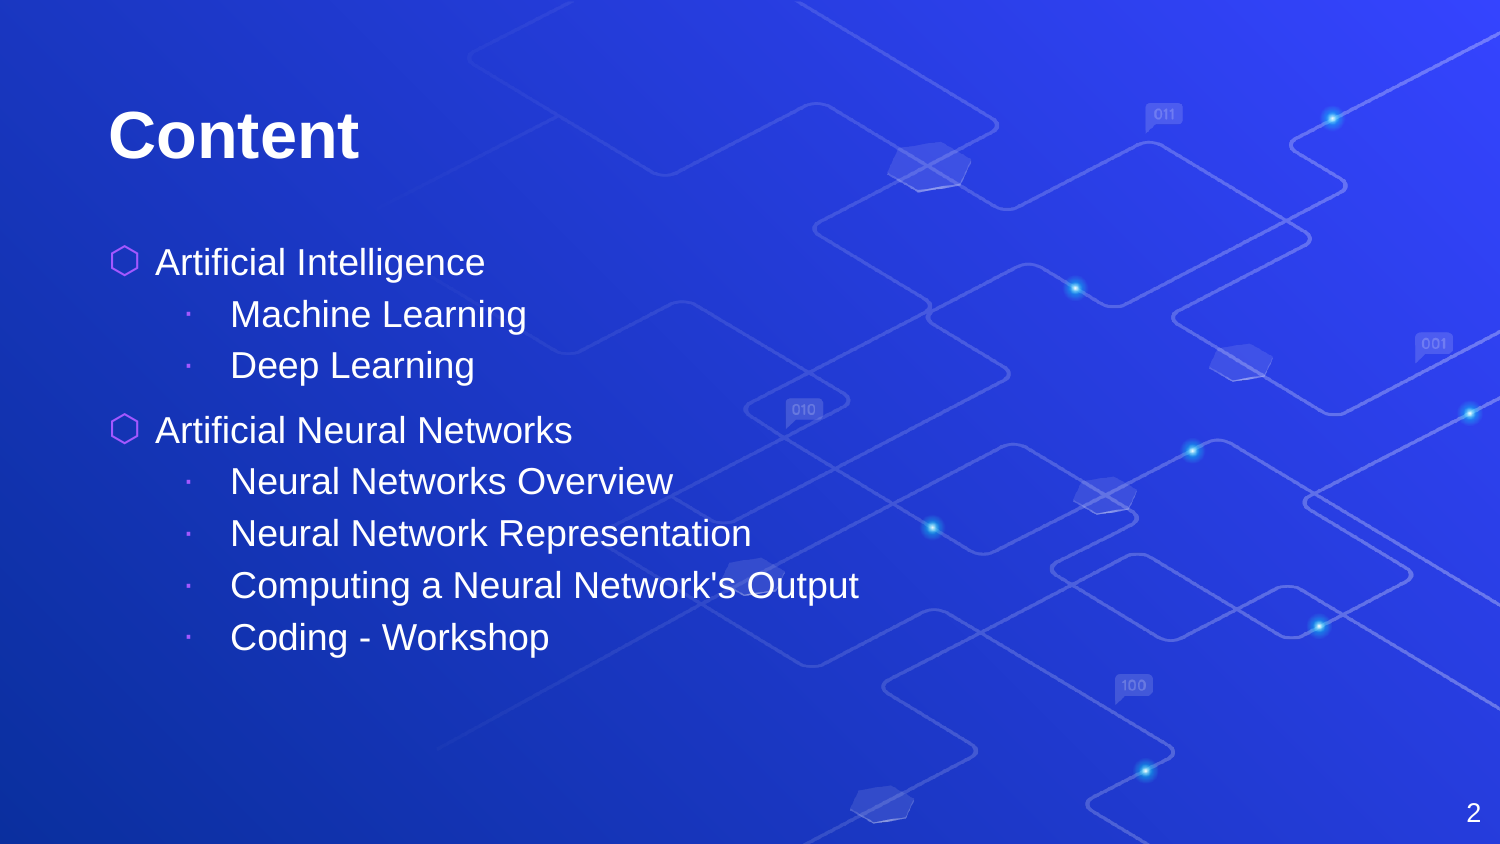

Content
Artificial Intelligence
Machine Learning
Deep Learning
Artificial Neural Networks
Neural Networks Overview
Neural Network Representation
Computing a Neural Network's Output
Coding - Workshop

2